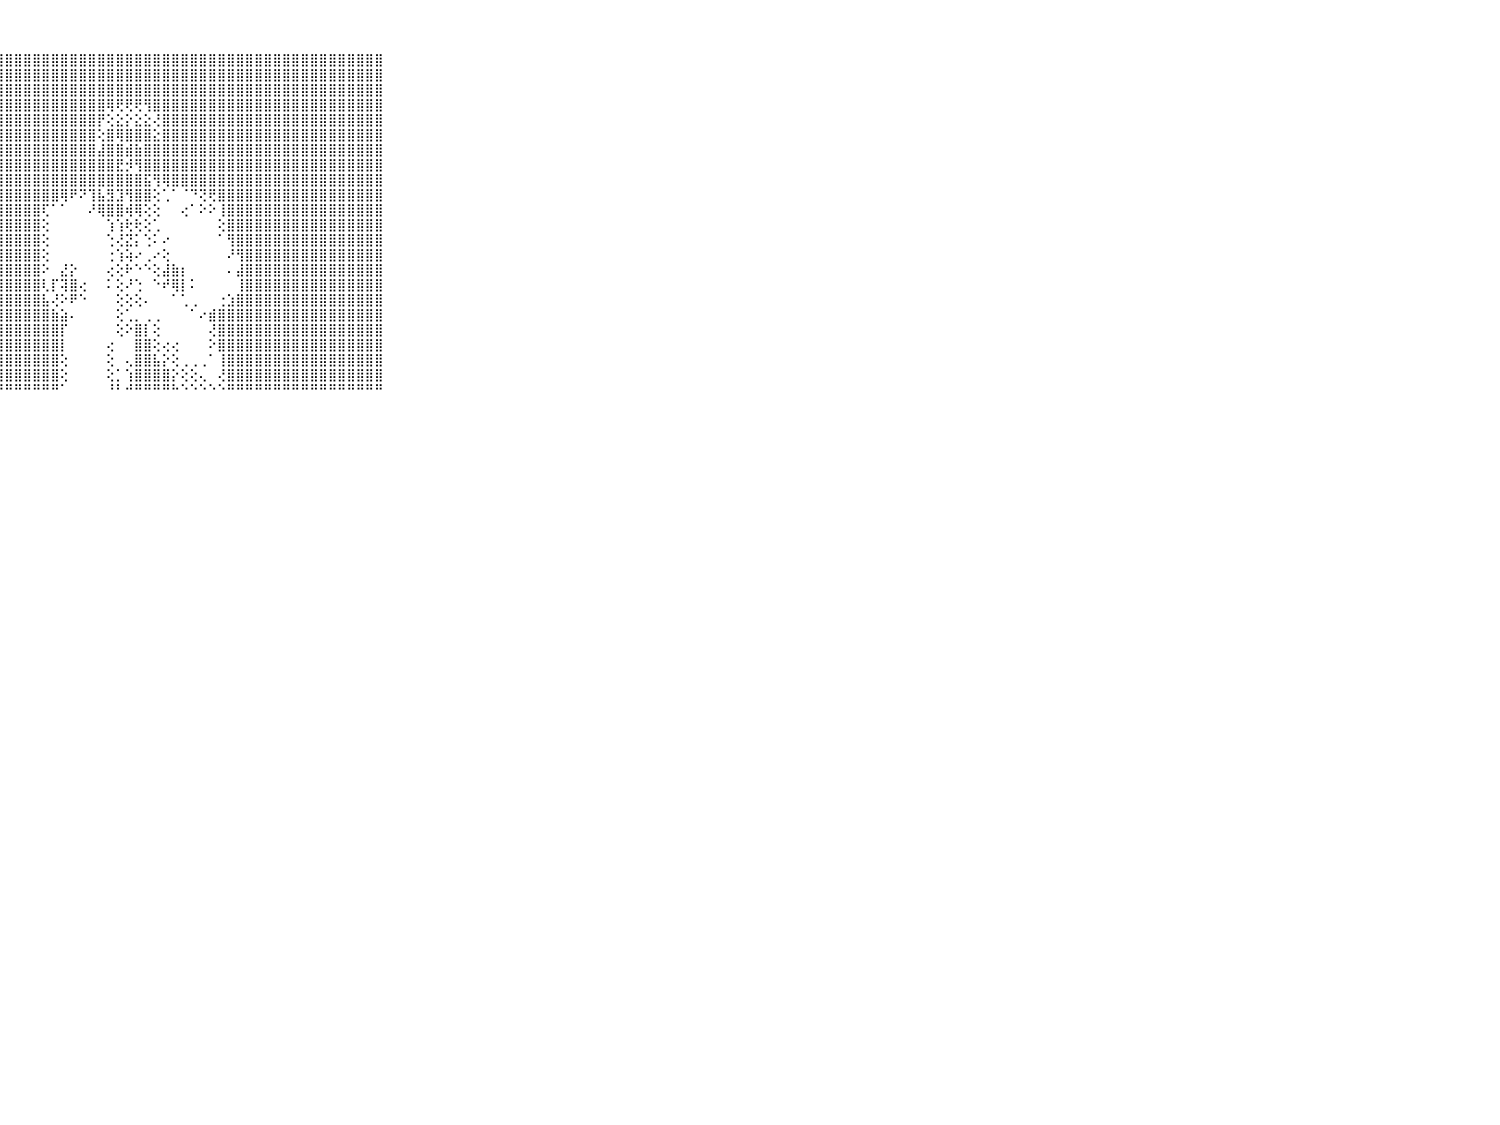

⠀⠀⠀⠀⠀⠀⠀⠀⠀⠀⠀⢿⣿⣿⣿⣿⣿⣿⣿⣿⣿⣿⣿⣿⣿⣿⣿⣿⣿⣿⣿⣿⣿⣿⣿⣿⣿⣿⣿⣿⣿⣿⣿⣿⣿⣿⣿⣿⣿⣿⣿⣿⣿⣿⣿⣿⣿⣿⣿⣿⣿⣿⣿⣿⣿⣿⣿⣿⣿⠀⠀⠀⠀⠀⠀⠀⠀⠀⠀⠀⠀
⠀⠀⠀⠀⠀⠀⠀⠀⠀⠀⠀⣼⣿⣿⣿⣿⣿⣿⣿⣿⣿⣿⣿⣿⣿⣿⣿⣿⣿⣿⣿⣿⣿⣿⣿⣿⣿⣿⣿⣿⣿⣿⣿⣿⣿⣿⣿⣿⣿⣿⣿⣿⣿⣿⣿⣿⣿⣿⣿⣿⣿⣿⣿⣿⣿⣿⣿⣿⣿⠀⠀⠀⠀⠀⠀⠀⠀⠀⠀⠀⠀
⠀⠀⠀⠀⠀⠀⠀⠀⠀⠀⠀⣿⣿⣿⣿⣿⣿⣿⣿⣿⣿⣿⣿⣿⣿⣿⣿⣿⣿⣿⣿⣿⣿⣿⣿⣿⣿⣿⣿⣿⣿⣿⣿⣿⣿⣿⣿⣿⣿⣿⣿⣿⣿⣿⣿⣿⣿⣿⣿⣿⣿⣿⣿⣿⣿⣿⣿⣿⣿⠀⠀⠀⠀⠀⠀⠀⠀⠀⠀⠀⠀
⠀⠀⠀⠀⠀⠀⠀⠀⠀⠀⠀⣿⣿⣿⣿⣿⣿⣿⣿⣿⣿⣿⣿⣿⣿⣿⣿⣿⣿⣿⣿⣿⣿⣿⣿⣿⣿⣿⣿⢿⢟⢟⢟⢻⣿⣿⣿⣿⣿⣿⣿⣿⣿⣿⣿⣿⣿⣿⣿⣿⣿⣿⣿⣿⣿⣿⣿⣿⣿⠀⠀⠀⠀⠀⠀⠀⠀⠀⠀⠀⠀
⠀⠀⠀⠀⠀⠀⠀⠀⠀⠀⠀⣿⣿⣿⣿⣿⣿⣿⣿⣿⣿⣿⣿⣿⣿⣿⣿⣿⣿⣿⣿⣿⣿⣿⣿⣿⣿⣿⡟⢕⣕⡕⣕⣕⢜⣿⣿⣿⣿⣿⣿⣿⣿⣿⣿⣿⣿⣿⣿⣿⣿⣿⣿⣿⣿⣿⣿⣿⣿⠀⠀⠀⠀⠀⠀⠀⠀⠀⠀⠀⠀
⠀⠀⠀⠀⠀⠀⠀⠀⠀⠀⠀⣿⣿⣿⣿⣿⣿⣿⣿⣿⣿⣿⣿⣿⣿⣿⣿⣿⣿⣿⣿⣿⣿⣿⣿⣿⣿⣿⢕⣿⢿⣿⣿⣿⣕⣿⣿⣿⣿⣿⣿⣿⣿⣿⣿⣿⣿⣿⣿⣿⣿⣿⣿⣿⣿⣿⣿⣿⣿⠀⠀⠀⠀⠀⠀⠀⠀⠀⠀⠀⠀
⠀⠀⠀⠀⠀⠀⠀⠀⠀⠀⠀⣿⣿⣿⣿⣿⣿⣿⣿⣿⣿⣿⣿⣿⣿⣿⣿⣿⣿⣿⣿⣿⣿⣿⣿⣿⣿⣿⣼⣿⣿⣾⣷⣿⣿⣿⣿⣿⣿⣿⣿⣿⣿⣿⣿⣿⣿⣿⣿⣿⣿⣿⣿⣿⣿⣿⣿⣿⣿⠀⠀⠀⠀⠀⠀⠀⠀⠀⠀⠀⠀
⠀⠀⠀⠀⠀⠀⠀⠀⠀⠀⠀⣿⣿⣿⣿⣿⣿⣿⣿⣿⣿⣿⣿⣿⣿⣿⣿⣿⣿⣿⣿⣿⣿⣿⣿⣿⣿⣿⣿⣿⣟⡺⢻⣿⣿⣿⣿⣿⣿⣿⣿⣿⣿⣿⣿⣿⣿⣿⣿⣿⣿⣿⣿⣿⣿⣿⣿⣿⣿⠀⠀⠀⠀⠀⠀⠀⠀⠀⠀⠀⠀
⠀⠀⠀⠀⠀⠀⠀⠀⠀⠀⠀⣿⣿⣿⣿⣿⣿⣿⣿⣿⣿⣿⣿⣿⣿⣿⣿⣿⣿⣿⣿⣿⣿⣿⣿⣿⣿⣿⣿⣿⣿⣿⣿⣯⢻⢿⣿⣿⣿⣿⣿⣿⣿⣿⣿⣿⣿⣿⣿⣿⣿⣿⣿⣿⣿⣿⣿⣿⣿⠀⠀⠀⠀⠀⠀⠀⠀⠀⠀⠀⠀
⠀⠀⠀⠀⠀⠀⠀⠀⠀⠀⠀⣿⣿⣿⣿⣿⣿⣿⣿⣿⣿⣿⣿⣿⣿⣿⣿⣿⣿⣿⣿⣿⣿⣿⢿⠟⠝⢹⣧⣻⣹⢻⣿⣿⢕⢁⠁⠈⠙⢝⢟⣿⣿⣿⣿⣿⣿⣿⣿⣿⣿⣿⣿⣿⣿⣿⣿⣿⣿⠀⠀⠀⠀⠀⠀⠀⠀⠀⠀⠀⠀
⠀⠀⠀⠀⠀⠀⠀⠀⠀⠀⠀⣿⣿⣿⣿⣿⣿⣿⣿⣿⣿⣿⣿⣿⣿⣿⣿⣿⣿⣿⣿⣿⢏⠁⠁⠀⠀⠜⢿⣿⣿⢾⢿⢕⢕⠀⠀⢔⠁⠕⠕⢸⣿⣿⣿⣿⣿⣿⣿⣿⣿⣿⣿⣿⣿⣿⣿⣿⣿⠀⠀⠀⠀⠀⠀⠀⠀⠀⠀⠀⠀
⠀⠀⠀⠀⠀⠀⠀⠀⠀⠀⠀⣿⣿⣿⣿⣿⣿⣿⣿⣿⣿⣿⣿⣿⣿⣿⣿⣿⣿⣿⣿⣿⢕⠀⠀⠀⠀⠀⠀⢱⢱⢗⢗⢕⢁⠀⠀⠀⠀⠀⠀⢕⣿⣿⣿⣿⣿⣿⣿⣿⣿⣿⣿⣿⣿⣿⣿⣿⣿⠀⠀⠀⠀⠀⠀⠀⠀⠀⠀⠀⠀
⠀⠀⠀⠀⠀⠀⠀⠀⠀⠀⠀⣿⣿⣿⣿⣿⣿⣿⣿⣿⣿⣿⣿⣿⣿⣿⣿⣿⣿⣿⣿⣿⢕⠀⠀⠀⠀⠀⠀⢑⢜⣝⡅⢑⠅⠔⠀⠀⠀⠀⠀⠁⢻⣿⣿⣿⣿⣿⣿⣿⣿⣿⣿⣿⣿⣿⣿⣿⣿⠀⠀⠀⠀⠀⠀⠀⠀⠀⠀⠀⠀
⠀⠀⠀⠀⠀⠀⠀⠀⠀⠀⠀⣿⣿⣿⣿⣿⣿⣿⣿⣿⣿⣿⣿⣿⣿⣿⣿⣿⣿⣿⣿⣿⢕⠀⠀⠀⠀⠀⠀⢐⢱⢵⠔⢀⠔⢕⠀⠀⠀⠀⠀⠀⠜⢻⣿⣿⣿⣿⣿⣿⣿⣿⣿⣿⣿⣿⣿⣿⣿⠀⠀⠀⠀⠀⠀⠀⠀⠀⠀⠀⠀
⠀⠀⠀⠀⠀⠀⠀⠀⠀⠀⠀⣿⣿⣿⣿⣿⣿⣿⣿⣿⣿⣿⣿⣿⣿⣿⣿⣿⣿⣿⣿⣿⠕⠀⣜⡕⠀⠀⠀⢔⢕⠗⠑⠑⢕⣼⣷⡆⠀⠀⠀⠀⠄⣼⣿⣿⣿⣿⣿⣿⣿⣿⣿⣿⣿⣿⣿⣿⣿⠀⠀⠀⠀⠀⠀⠀⠀⠀⠀⠀⠀
⠀⠀⠀⠀⠀⠀⠀⠀⠀⠀⠀⣿⣿⣿⣿⣿⣿⣿⣿⣿⣿⣿⣿⣿⣿⣿⣿⣿⣿⣿⣿⣿⢇⡏⢽⣿⢔⠀⠀⠅⢕⠜⢑⠀⠑⠞⢿⡇⠅⠀⠀⠀⠀⢸⣿⣿⣿⣿⣿⣿⣿⣿⣿⣿⣿⣿⣿⣿⣿⠀⠀⠀⠀⠀⠀⠀⠀⠀⠀⠀⠀
⠀⠀⠀⠀⠀⠀⠀⠀⠀⠀⠀⣿⣿⣿⣿⣿⣿⣿⣿⣿⣿⣿⣿⣿⣿⣿⣿⣿⣿⣿⣿⣿⣧⢜⠕⠟⠑⠀⠀⠀⢕⢕⢕⠄⠀⠀⠁⢁⢀⠀⠀⢐⣱⣿⣿⣿⣿⣿⣿⣿⣿⣿⣿⣿⣿⣿⣿⣿⣿⠀⠀⠀⠀⠀⠀⠀⠀⠀⠀⠀⠀
⠀⠀⠀⠀⠀⠀⠀⠀⠀⠀⠀⣿⣿⣿⣿⣿⣿⣿⣿⣿⣿⣿⣿⣿⣿⣿⣿⣿⣿⣿⣿⣿⣿⣷⣵⠄⠀⠀⠀⠀⢕⢁⡀⢀⢀⠀⠀⠀⠁⠔⣾⣿⣿⣿⣿⣿⣿⣿⣿⣿⣿⣿⣿⣿⣿⣿⣿⣿⣿⠀⠀⠀⠀⠀⠀⠀⠀⠀⠀⠀⠀
⠀⠀⠀⠀⠀⠀⠀⠀⠀⠀⠀⣿⣿⣿⣿⣿⣿⣿⣿⣿⣿⣿⣿⣿⣿⣿⣿⣿⣿⣿⣿⣿⣿⣿⡏⠀⠀⠀⠀⠀⢕⠕⣿⡇⢕⠀⠀⠀⠀⠀⢜⣿⣿⣿⣿⣿⣿⣿⣿⣿⣿⣿⣿⣿⣿⣿⣿⣿⣿⠀⠀⠀⠀⠀⠀⠀⠀⠀⠀⠀⠀
⠀⠀⠀⠀⠀⠀⠀⠀⠀⠀⠀⣿⣿⣿⣿⣿⣿⣿⣿⣿⣿⣿⣿⣿⣿⣿⣿⣿⣿⣿⣿⣿⣿⣿⡇⠀⠀⠀⠀⢔⠀⠀⣿⣿⢕⢔⢔⠀⠀⠀⠕⣿⣿⣿⣿⣿⣿⣿⣿⣿⣿⣿⣿⣿⣿⣿⣿⣿⣿⠀⠀⠀⠀⠀⠀⠀⠀⠀⠀⠀⠀
⠀⠀⠀⠀⠀⠀⠀⠀⠀⠀⠀⣿⣿⣿⣿⣿⣿⣿⣿⣿⣿⣿⣿⣿⣿⣿⣿⣿⣿⣿⣿⣿⣿⣿⢕⠀⠀⠀⠀⢕⠀⢄⣿⣿⣧⡕⢕⢀⢀⢀⠁⢸⣿⣿⣿⣿⣿⣿⣿⣿⣿⣿⣿⣿⣿⣿⣿⣿⣿⠀⠀⠀⠀⠀⠀⠀⠀⠀⠀⠀⠀
⠀⠀⠀⠀⠀⠀⠀⠀⠀⠀⠀⣿⣿⣿⣿⣿⣿⣿⣿⣿⣿⣿⣿⣿⣿⣿⣿⣿⣿⣿⣿⣿⣿⣿⢕⠀⠀⠀⠀⢕⡁⢱⣿⣿⣿⣿⡕⢕⢕⢄⠀⢜⣿⣿⣿⣿⣿⣿⣿⣿⣿⣿⣿⣿⣿⣿⣿⣿⣿⠀⠀⠀⠀⠀⠀⠀⠀⠀⠀⠀⠀
⠀⠀⠀⠀⠀⠀⠀⠀⠀⠀⠀⠛⠛⠛⠛⠛⠛⠛⠛⠛⠛⠛⠛⠛⠛⠛⠛⠛⠛⠛⠛⠛⠛⠛⠁⠀⠀⠀⠀⠘⠃⠚⠛⠛⠛⠛⠓⠑⠑⠑⠑⠑⠛⠛⠛⠛⠛⠛⠛⠛⠛⠛⠛⠛⠛⠛⠛⠛⠛⠀⠀⠀⠀⠀⠀⠀⠀⠀⠀⠀⠀